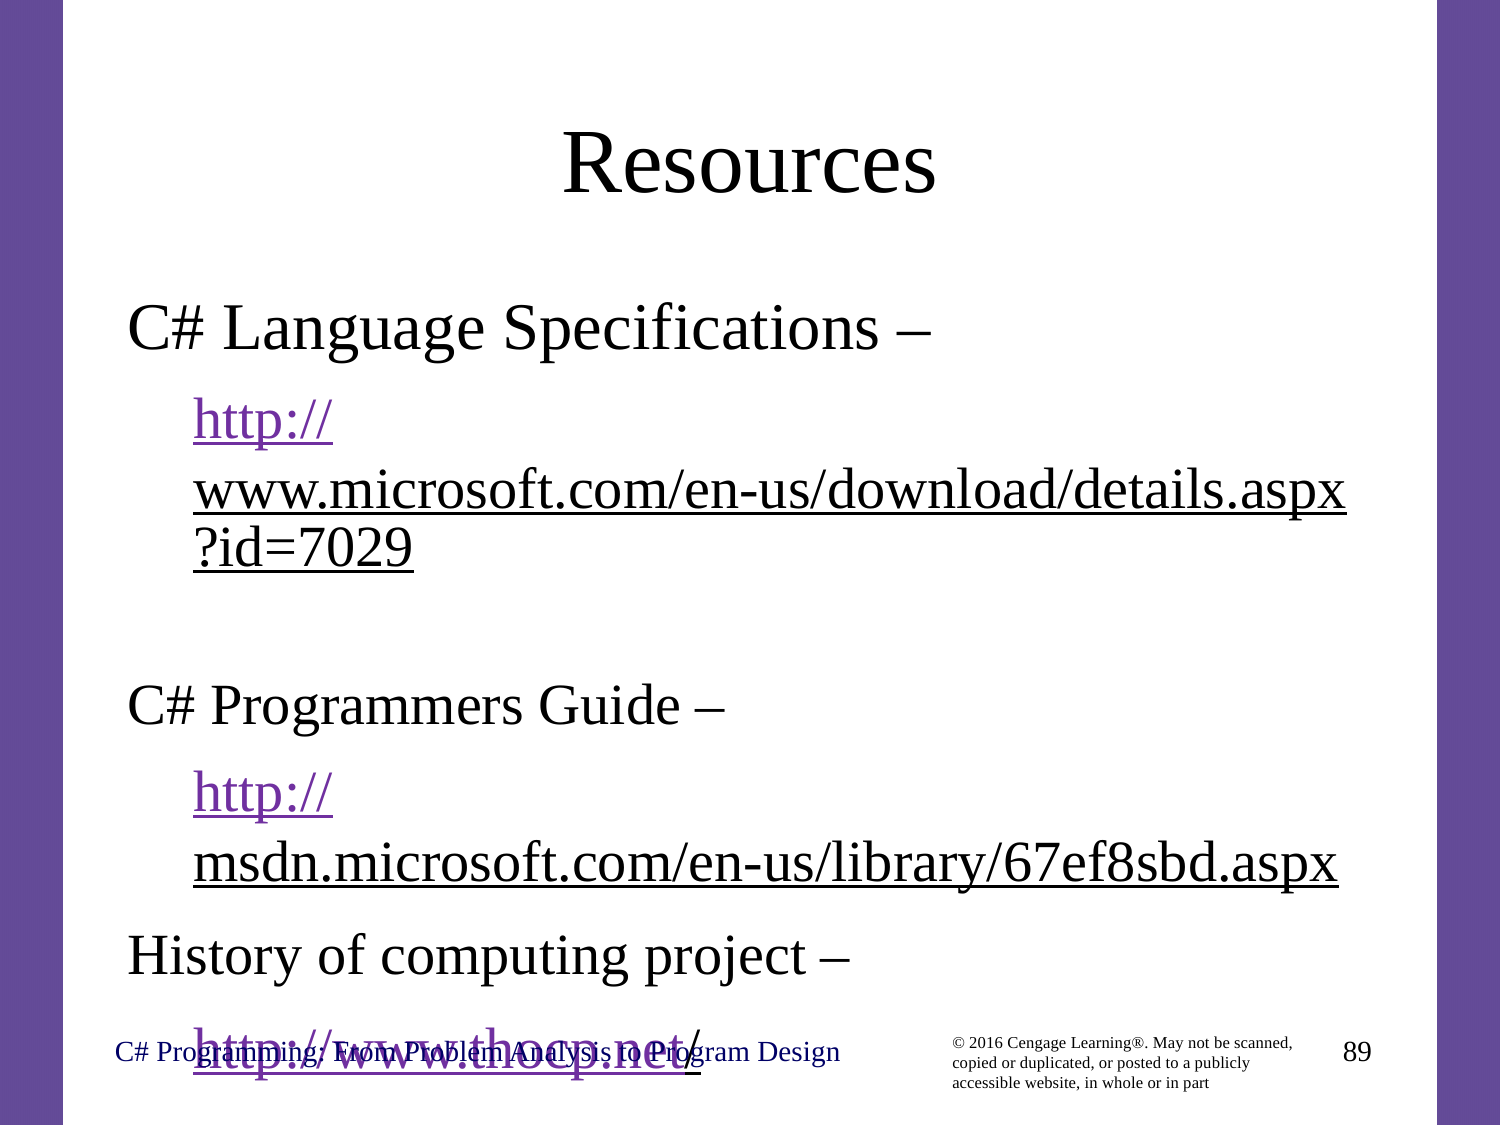

# Resources
C# Language Specifications –
http://www.microsoft.com/en-us/download/details.aspx?id=7029
C# Programmers Guide –
http://msdn.microsoft.com/en-us/library/67ef8sbd.aspx
History of computing project –
http://www.thocp.net/
C# Programming: From Problem Analysis to Program Design

89